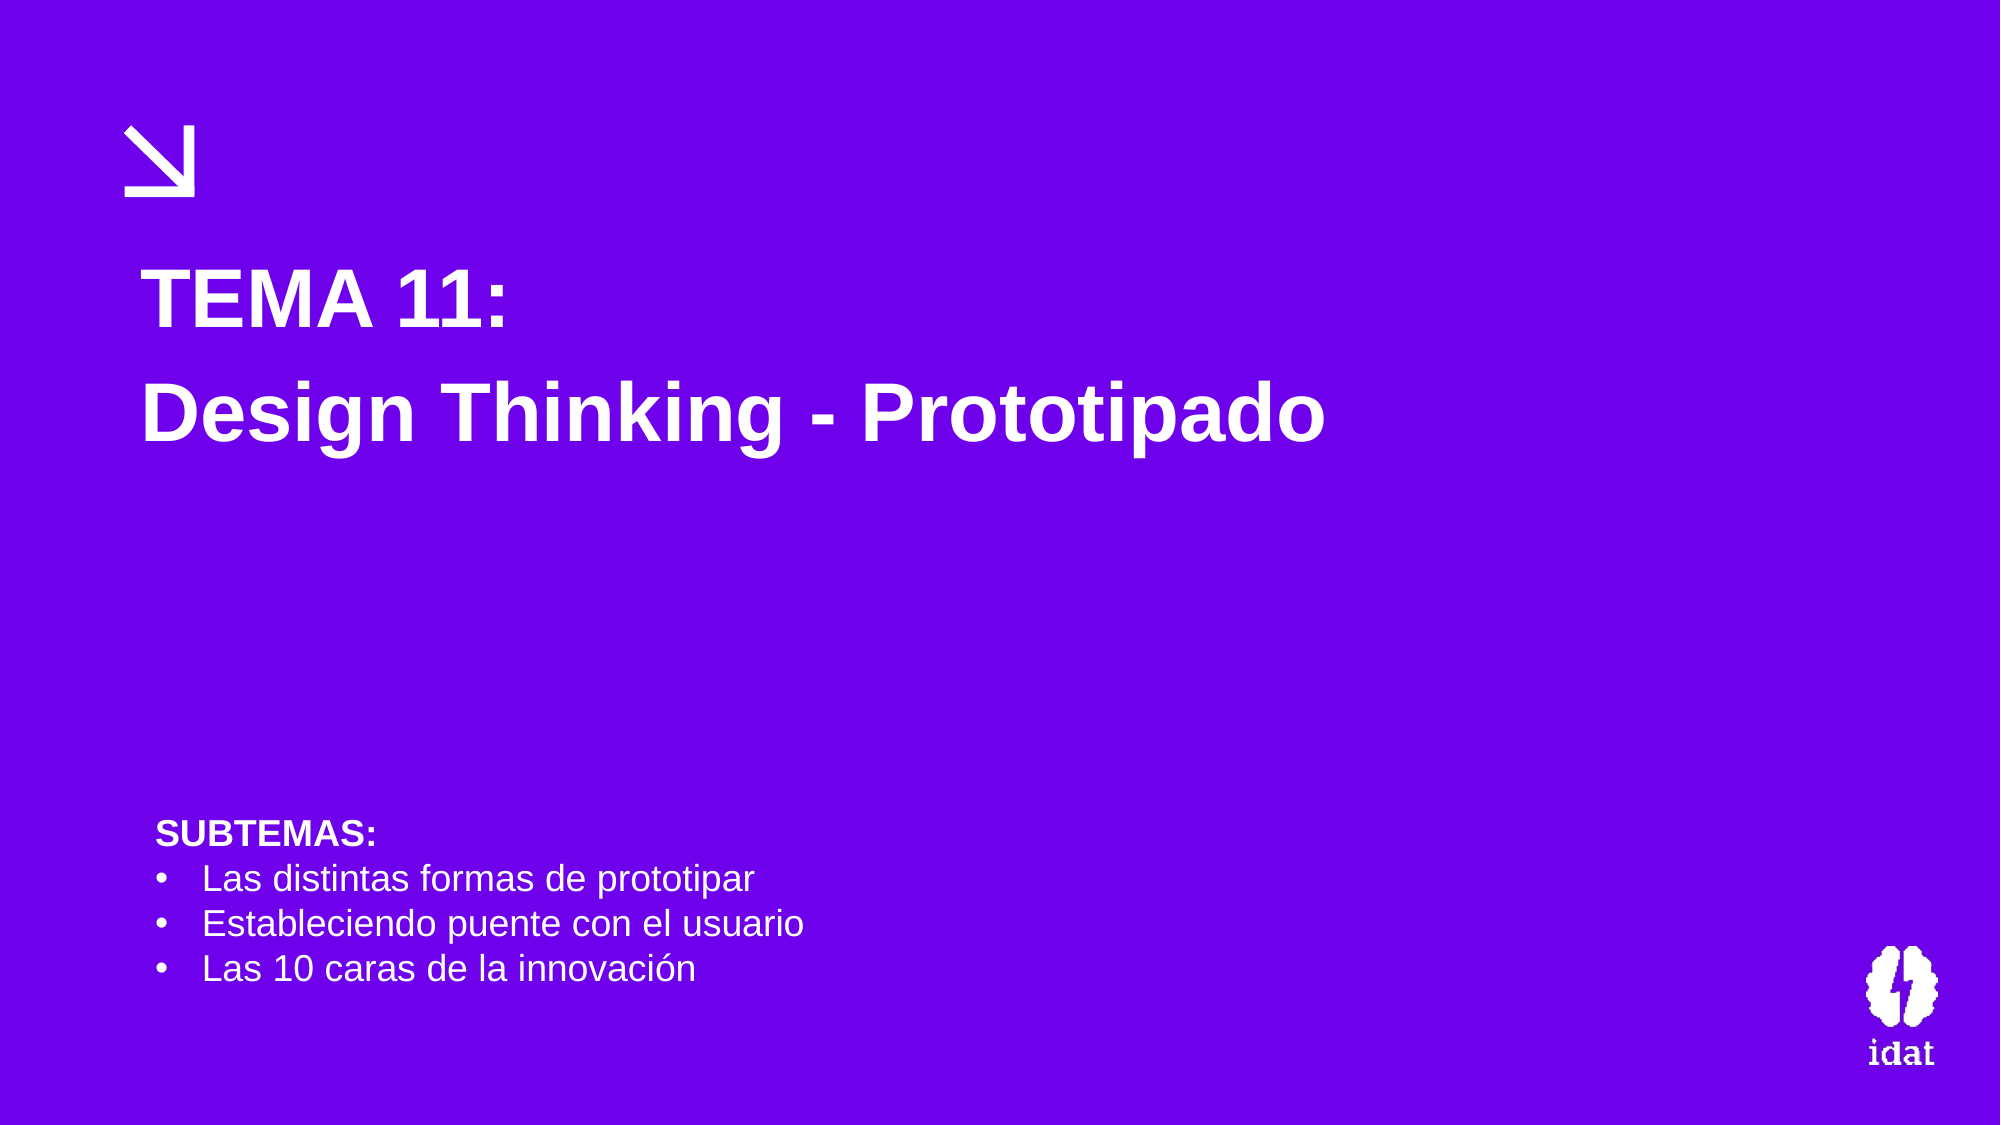

TEMA 11:
Design Thinking - Prototipado

SUBTEMAS:
Las distintas formas de prototipar
Estableciendo puente con el usuario
Las 10 caras de la innovación